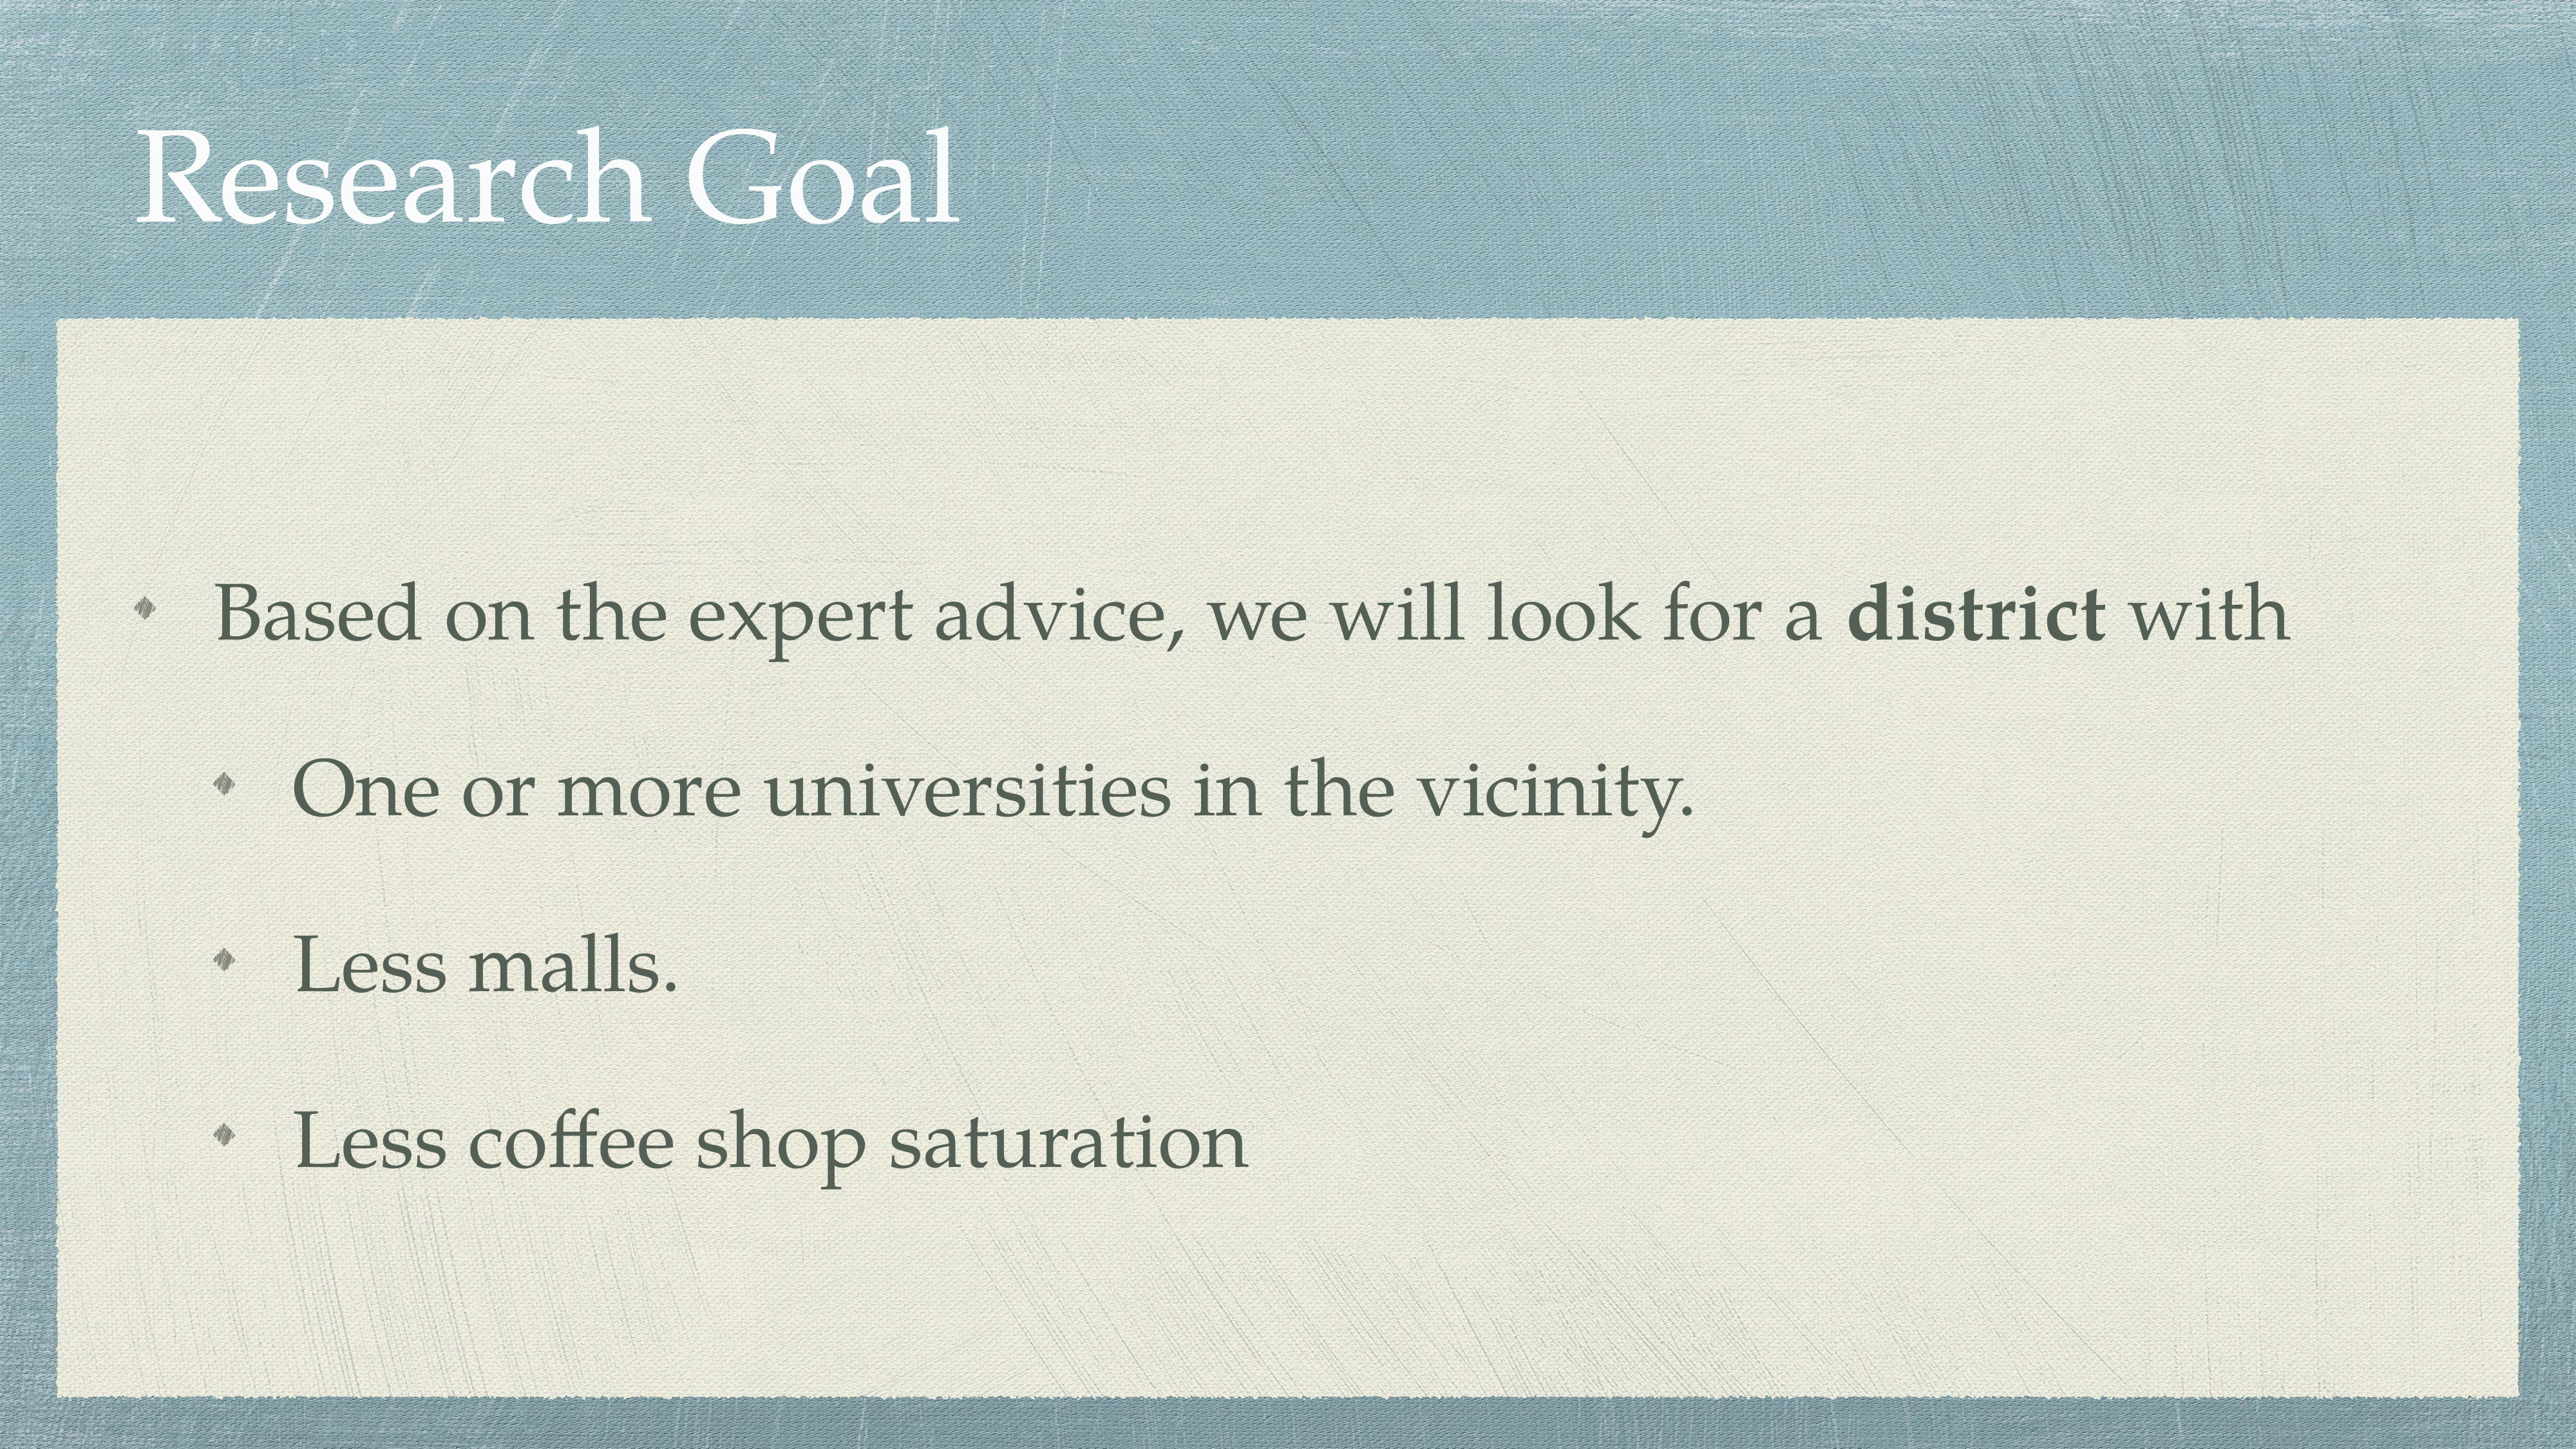

# Research Goal
Based on the expert advice, we will look for a district with
One or more universities in the vicinity.
Less malls.
Less coffee shop saturation